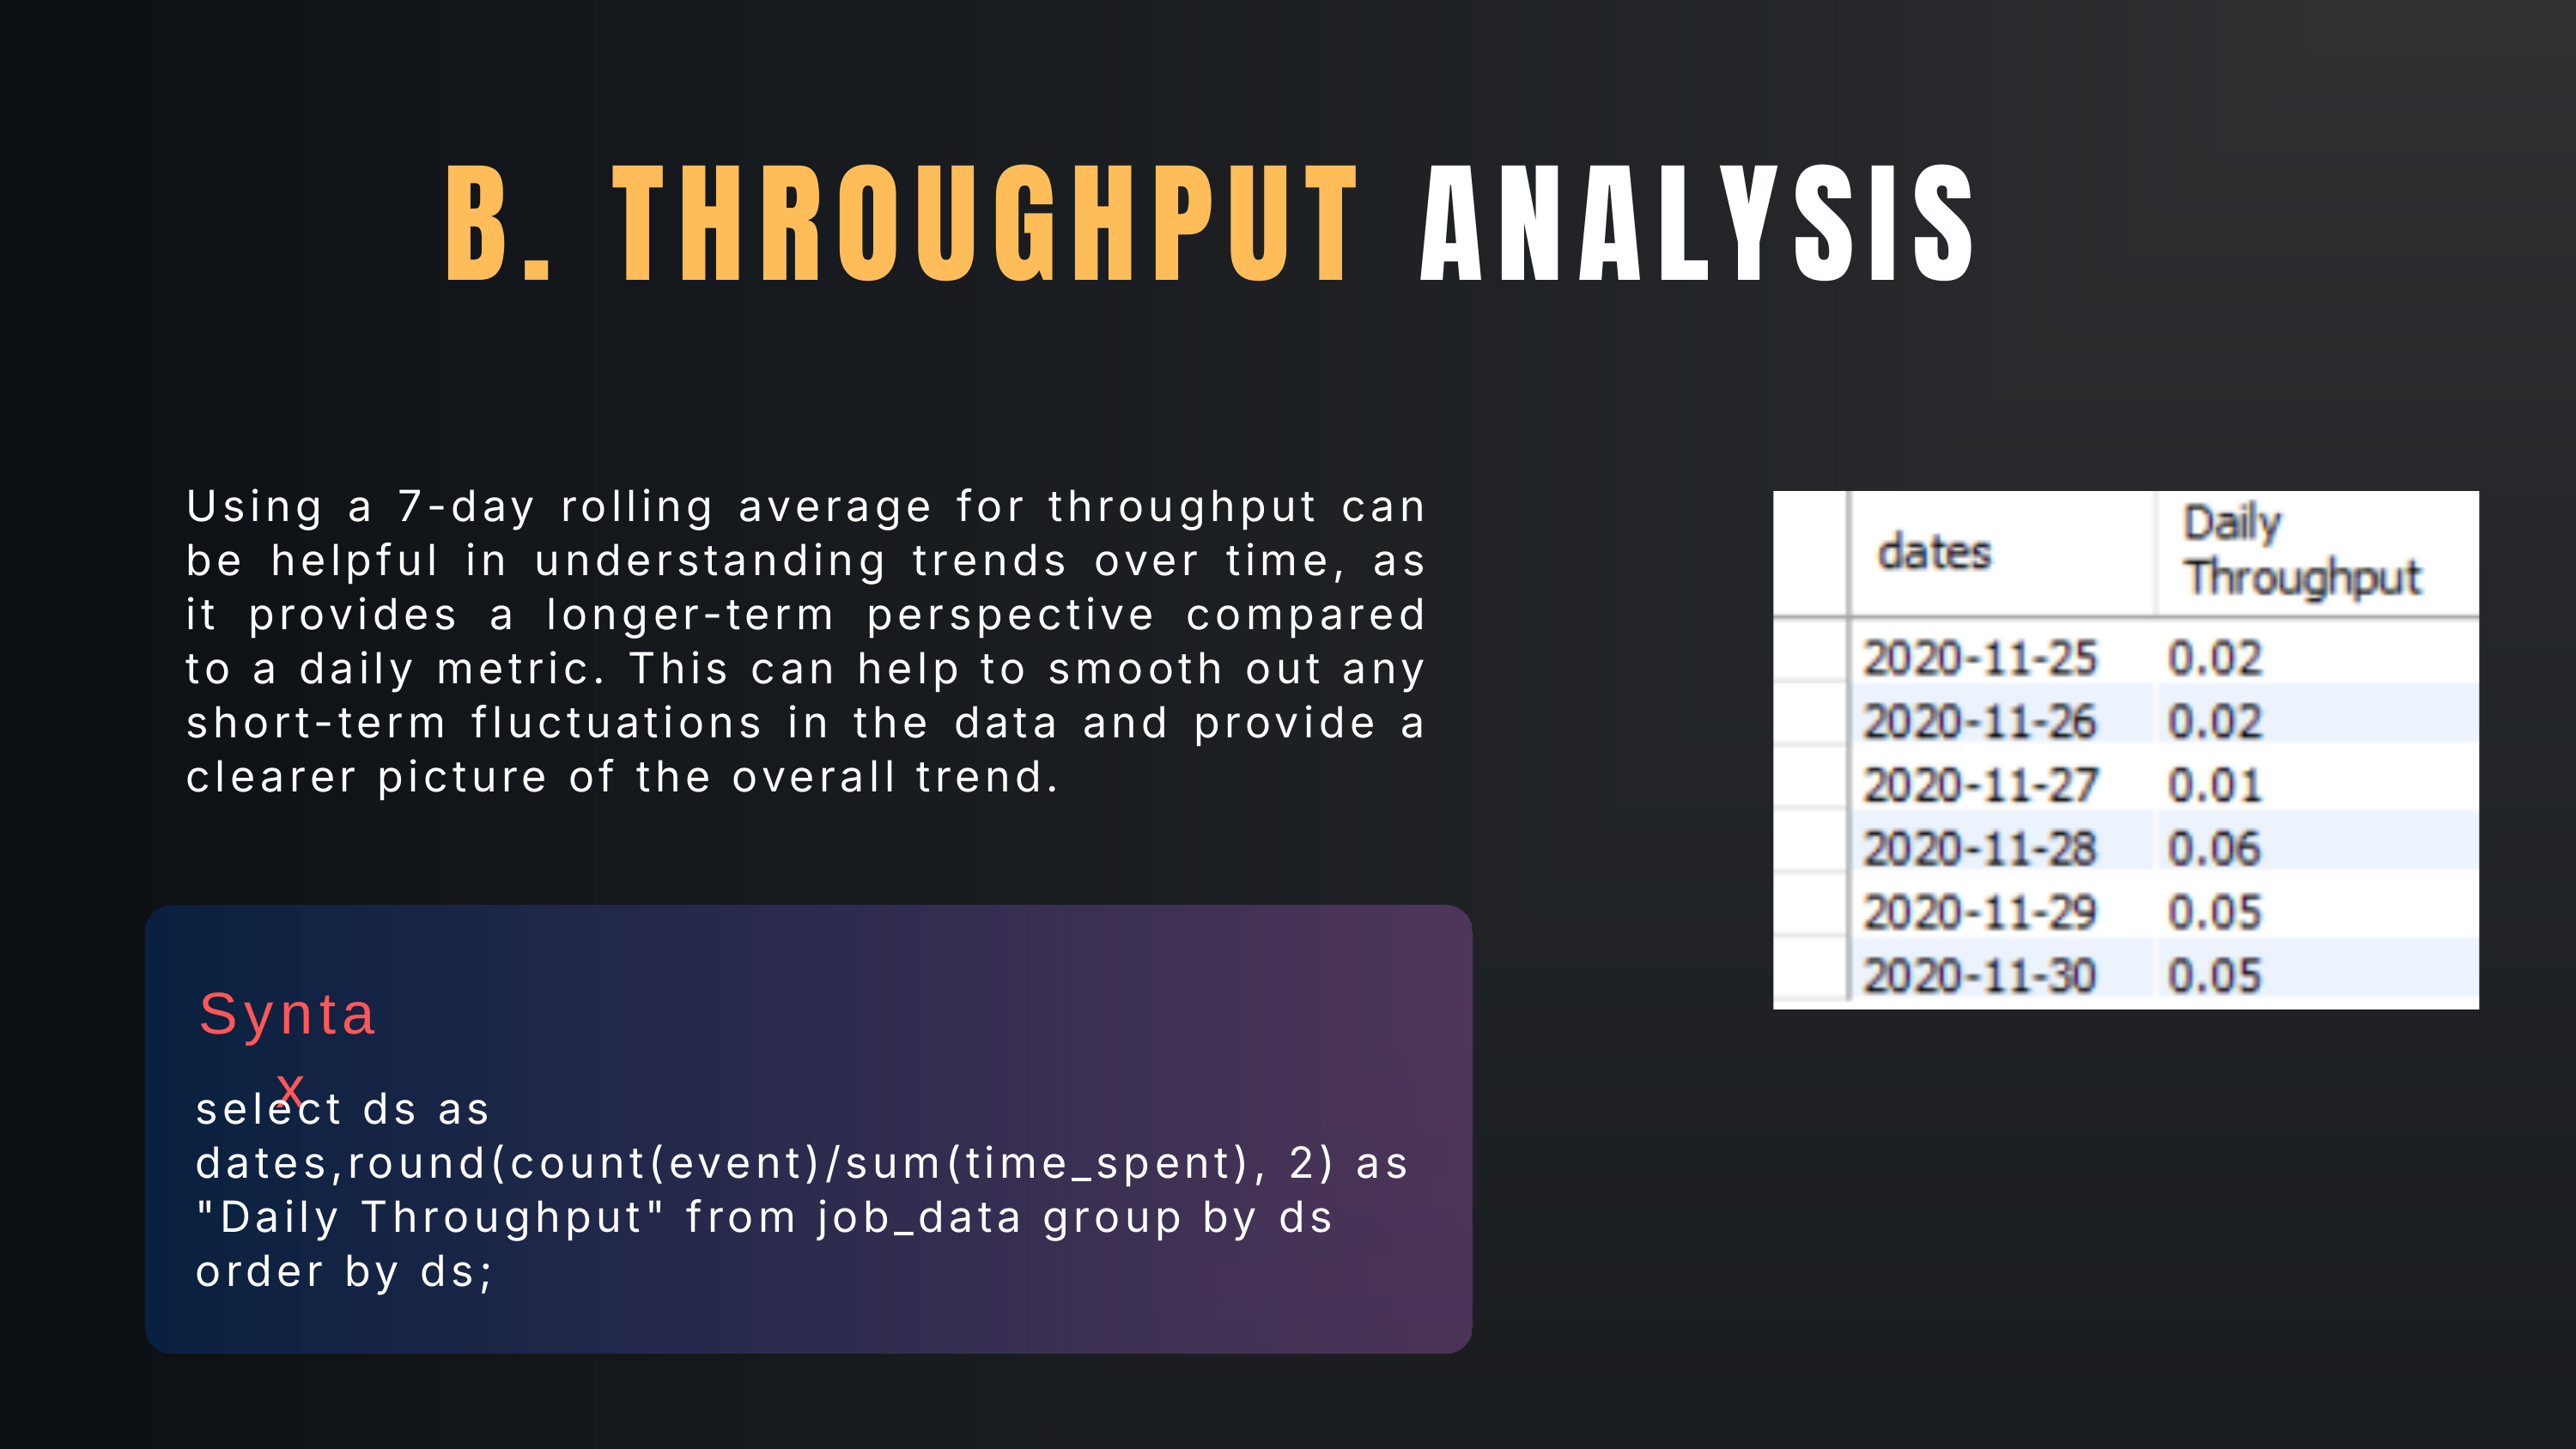

B. THROUGHPUT ANALYSIS
Using a 7-day rolling average for throughput can be helpful in understanding trends over time, as it provides a longer-term perspective compared to a daily metric. This can help to smooth out any short-term fluctuations in the data and provide a clearer picture of the overall trend.

Syntax
select ds as dates,round(count(event)/sum(time_spent), 2) as "Daily Throughput" from job_data group by ds order by ds;